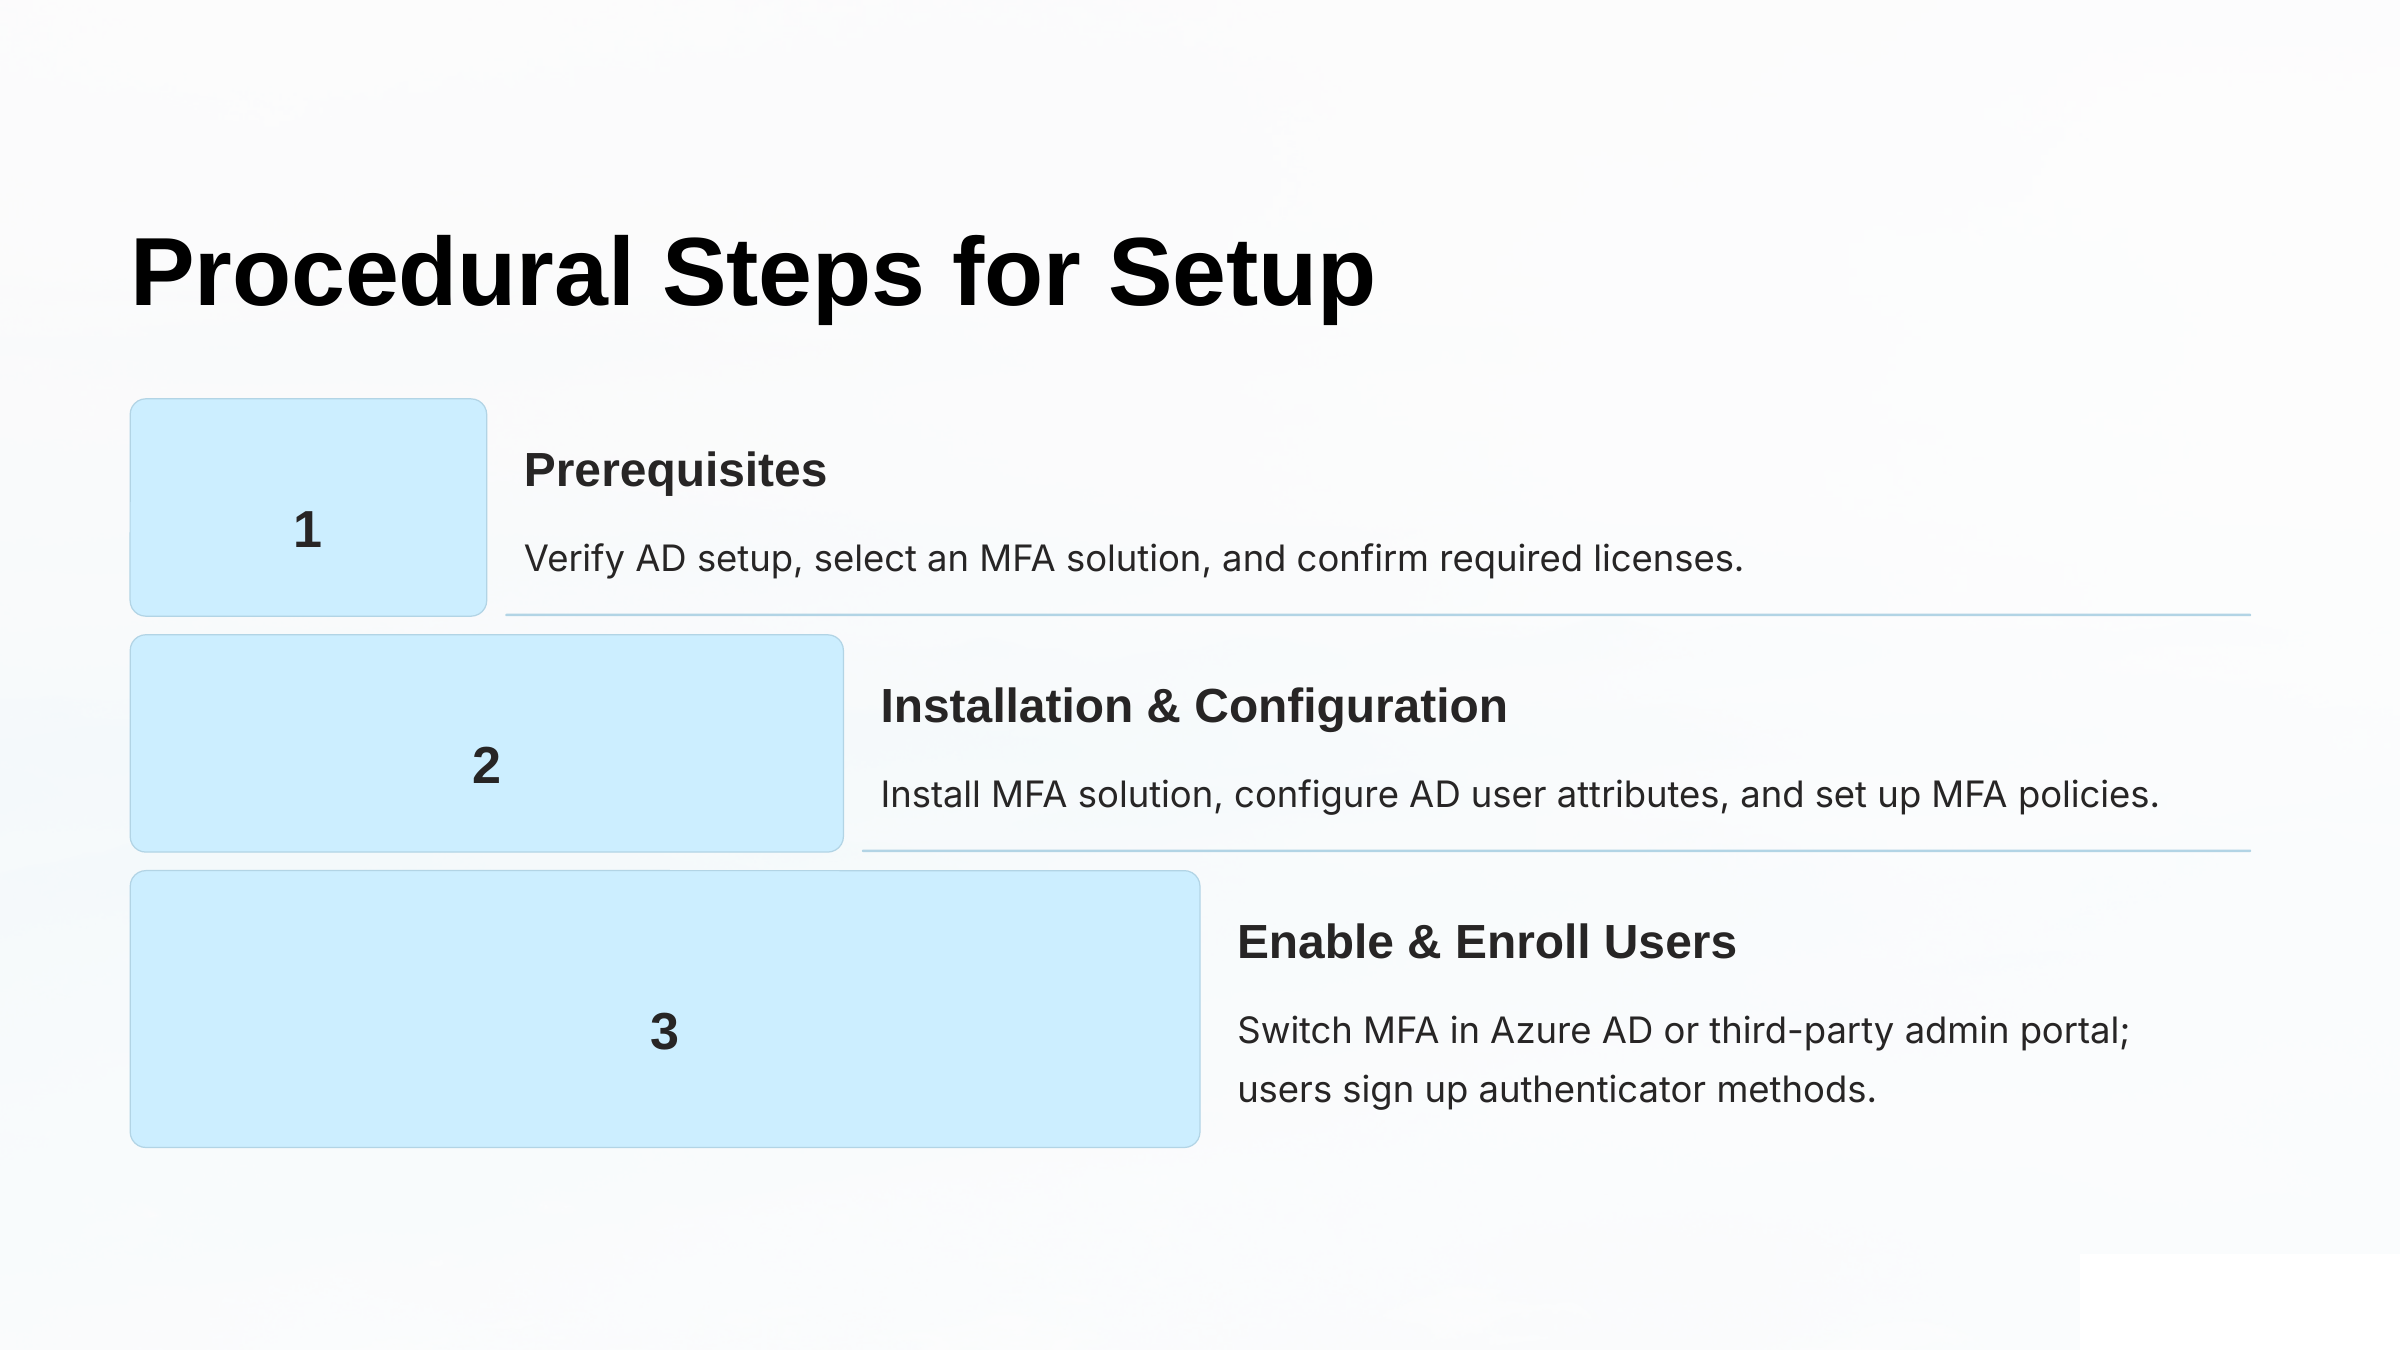

Procedural Steps for Setup

Prerequisites
1
Verify AD setup, select an MFA solution, and confirm required licenses.

Installation & Configuration
2
Install MFA solution, configure AD user attributes, and set up MFA policies.

Enable & Enroll Users
3
Switch MFA in Azure AD or third-party admin portal; users sign up authenticator methods.